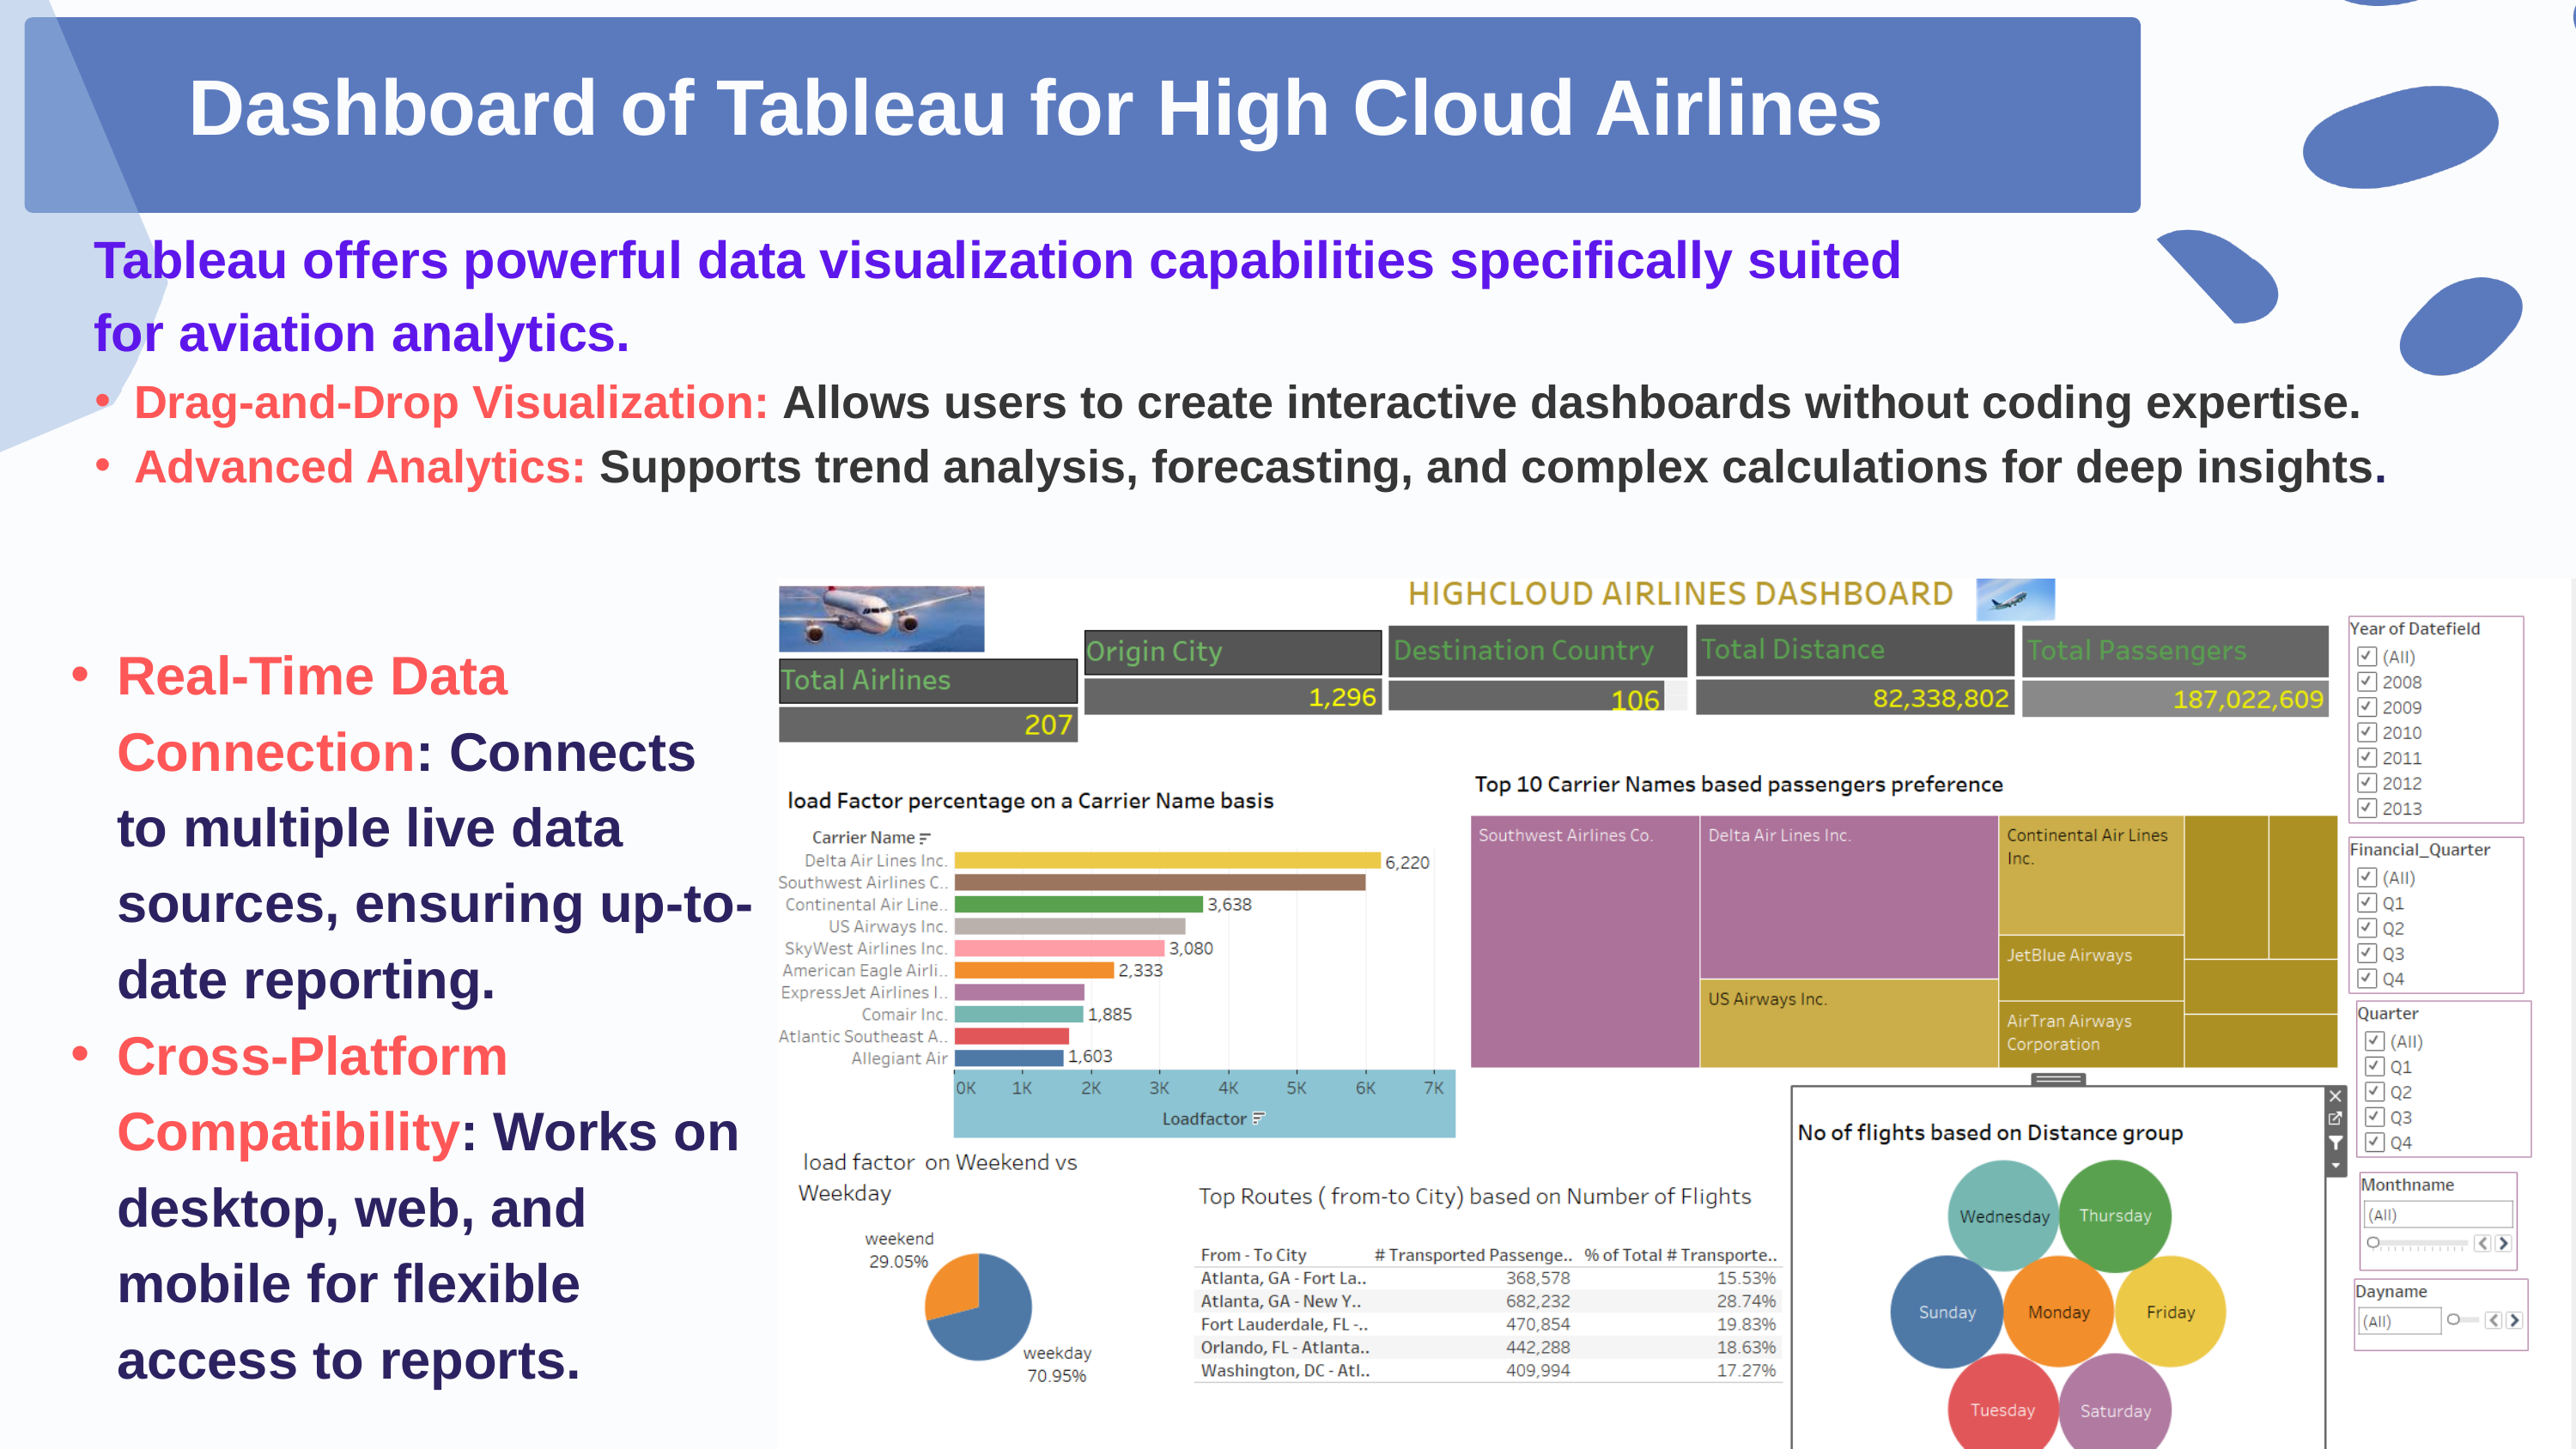

Dashboard of Tableau for High Cloud Airlines
Tableau offers powerful data visualization capabilities specifically suited for aviation analytics.
Drag-and-Drop Visualization: Allows users to create interactive dashboards without coding expertise.
Advanced Analytics: Supports trend analysis, forecasting, and complex calculations for deep insights.

Real-Time Data Connection: Connects to multiple live data sources, ensuring up-to-date reporting.
Cross-Platform Compatibility: Works on desktop, web, and mobile for flexible access to reports.